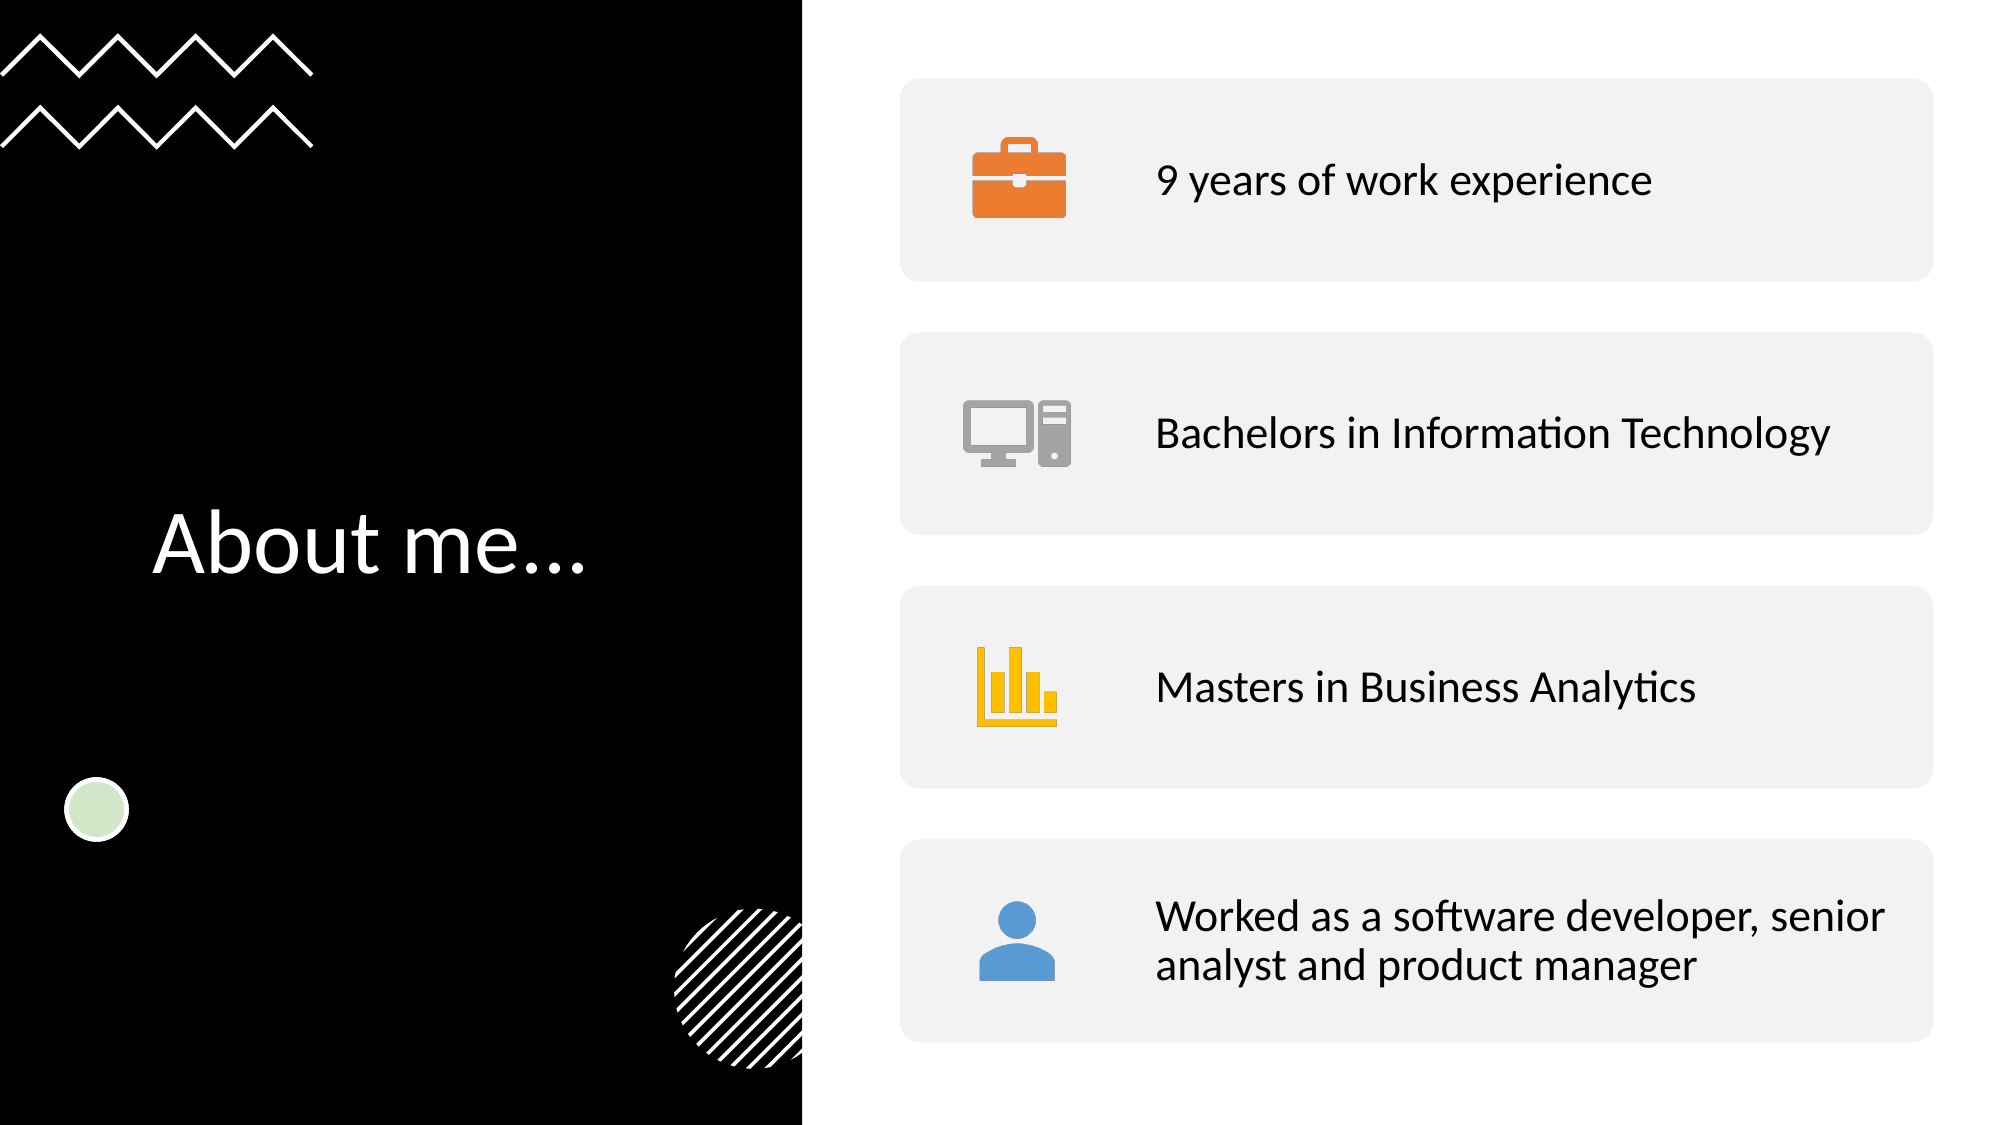

9 years of work experience
Bachelors in Information Technology
Masters in Business Analytics
Worked as a software developer, senior analyst and product manager
# About me...

2